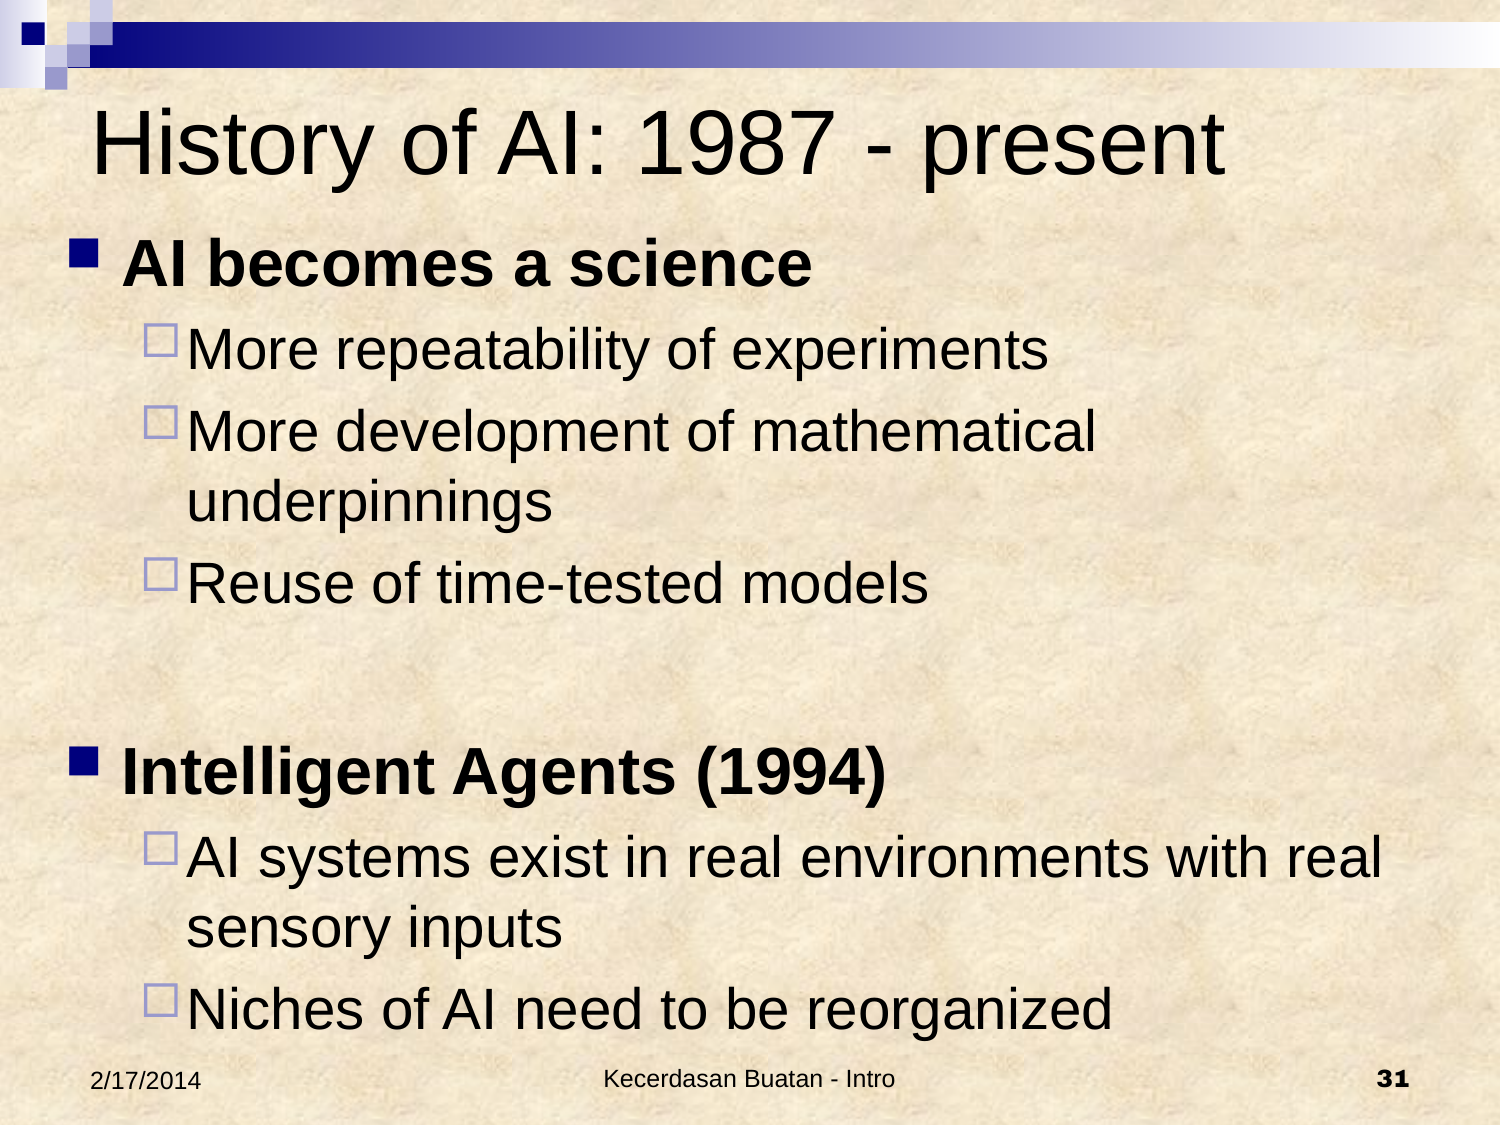

# History of AI: 1987 - present
AI becomes a science
More repeatability of experiments
More development of mathematical underpinnings
Reuse of time-tested models

Intelligent Agents (1994)
AI systems exist in real environments with real sensory inputs
Niches of AI need to be reorganized
2/17/2014
Kecerdasan Buatan - Intro
31